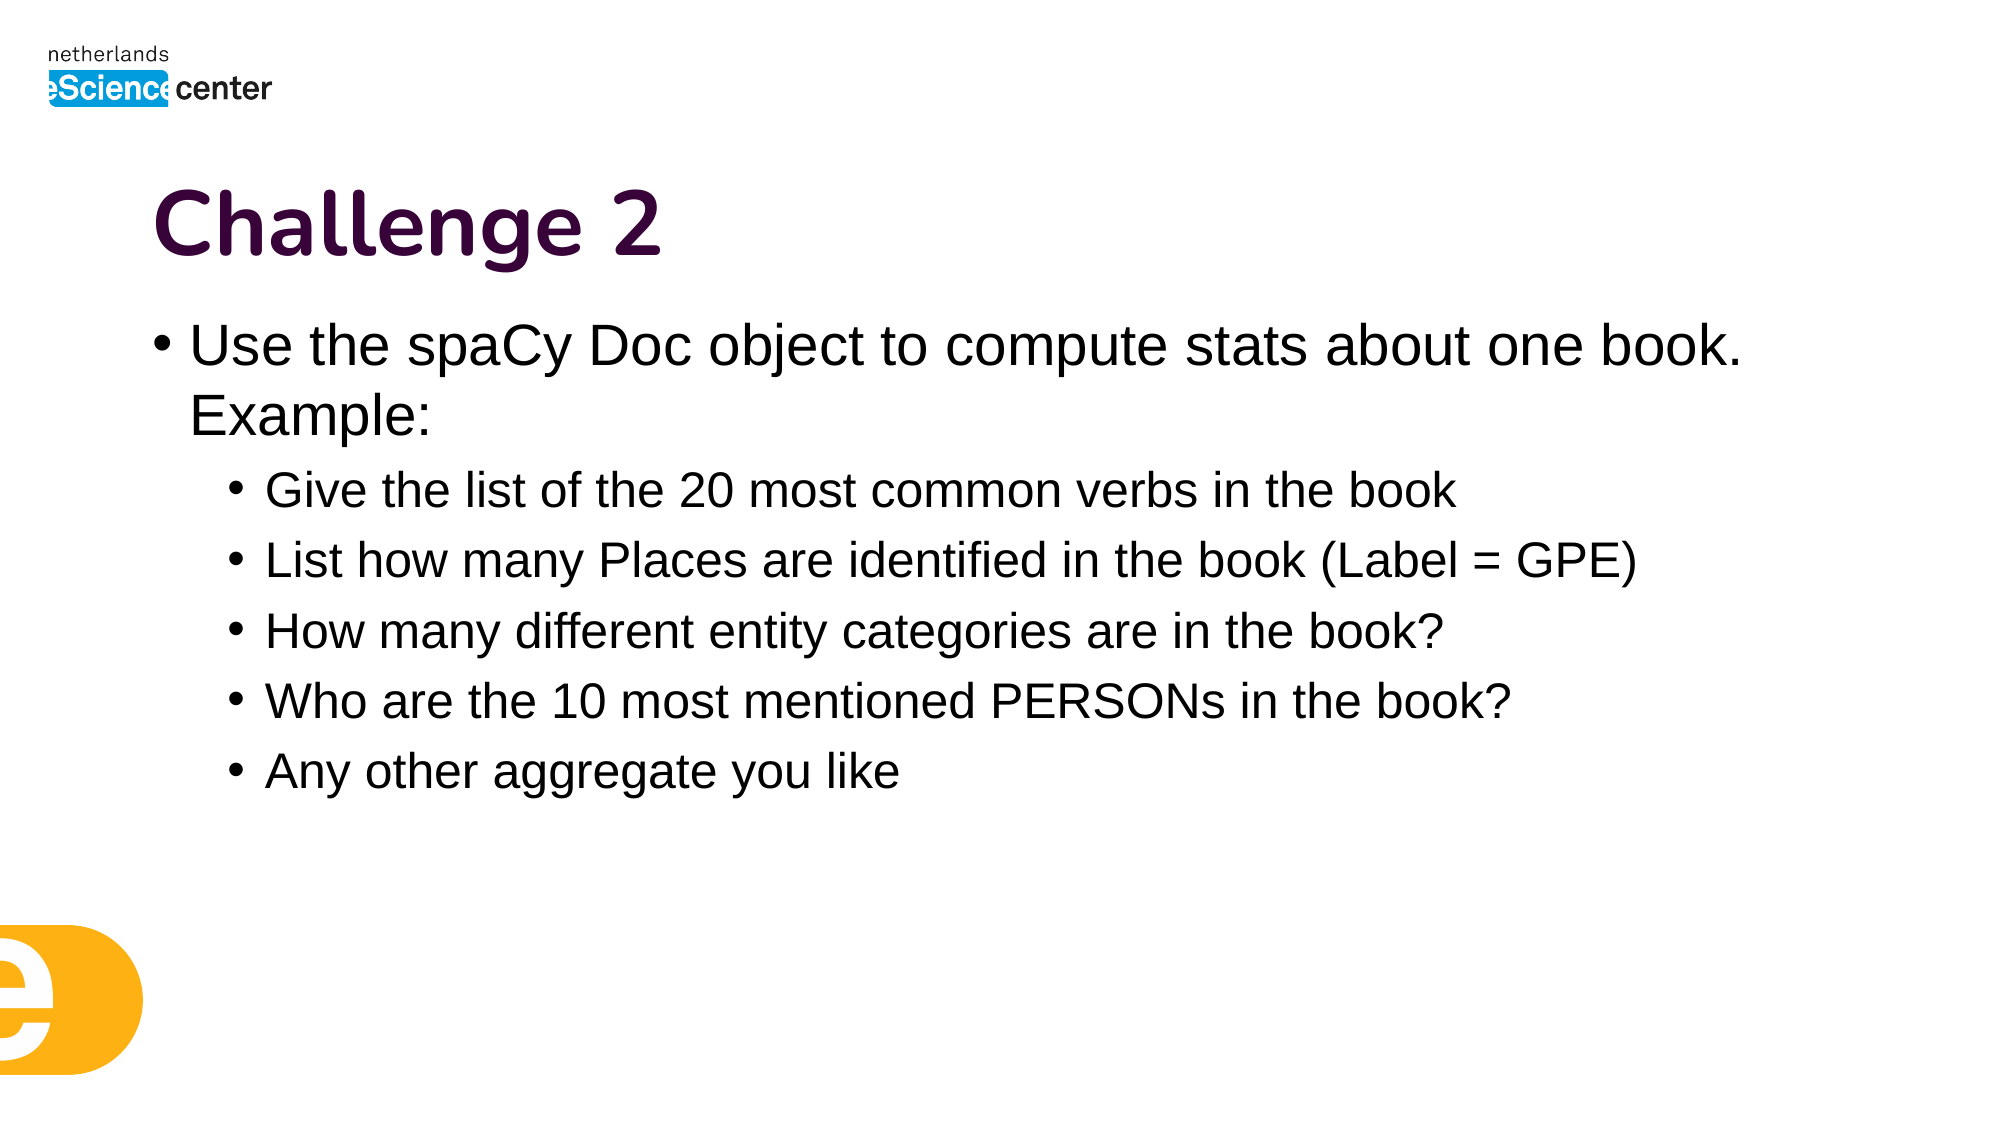

# Challenge 2
Use the spaCy Doc object to compute stats about one book. Example:
Give the list of the 20 most common verbs in the book
List how many Places are identified in the book (Label = GPE)
How many different entity categories are in the book?
Who are the 10 most mentioned PERSONs in the book?
Any other aggregate you like